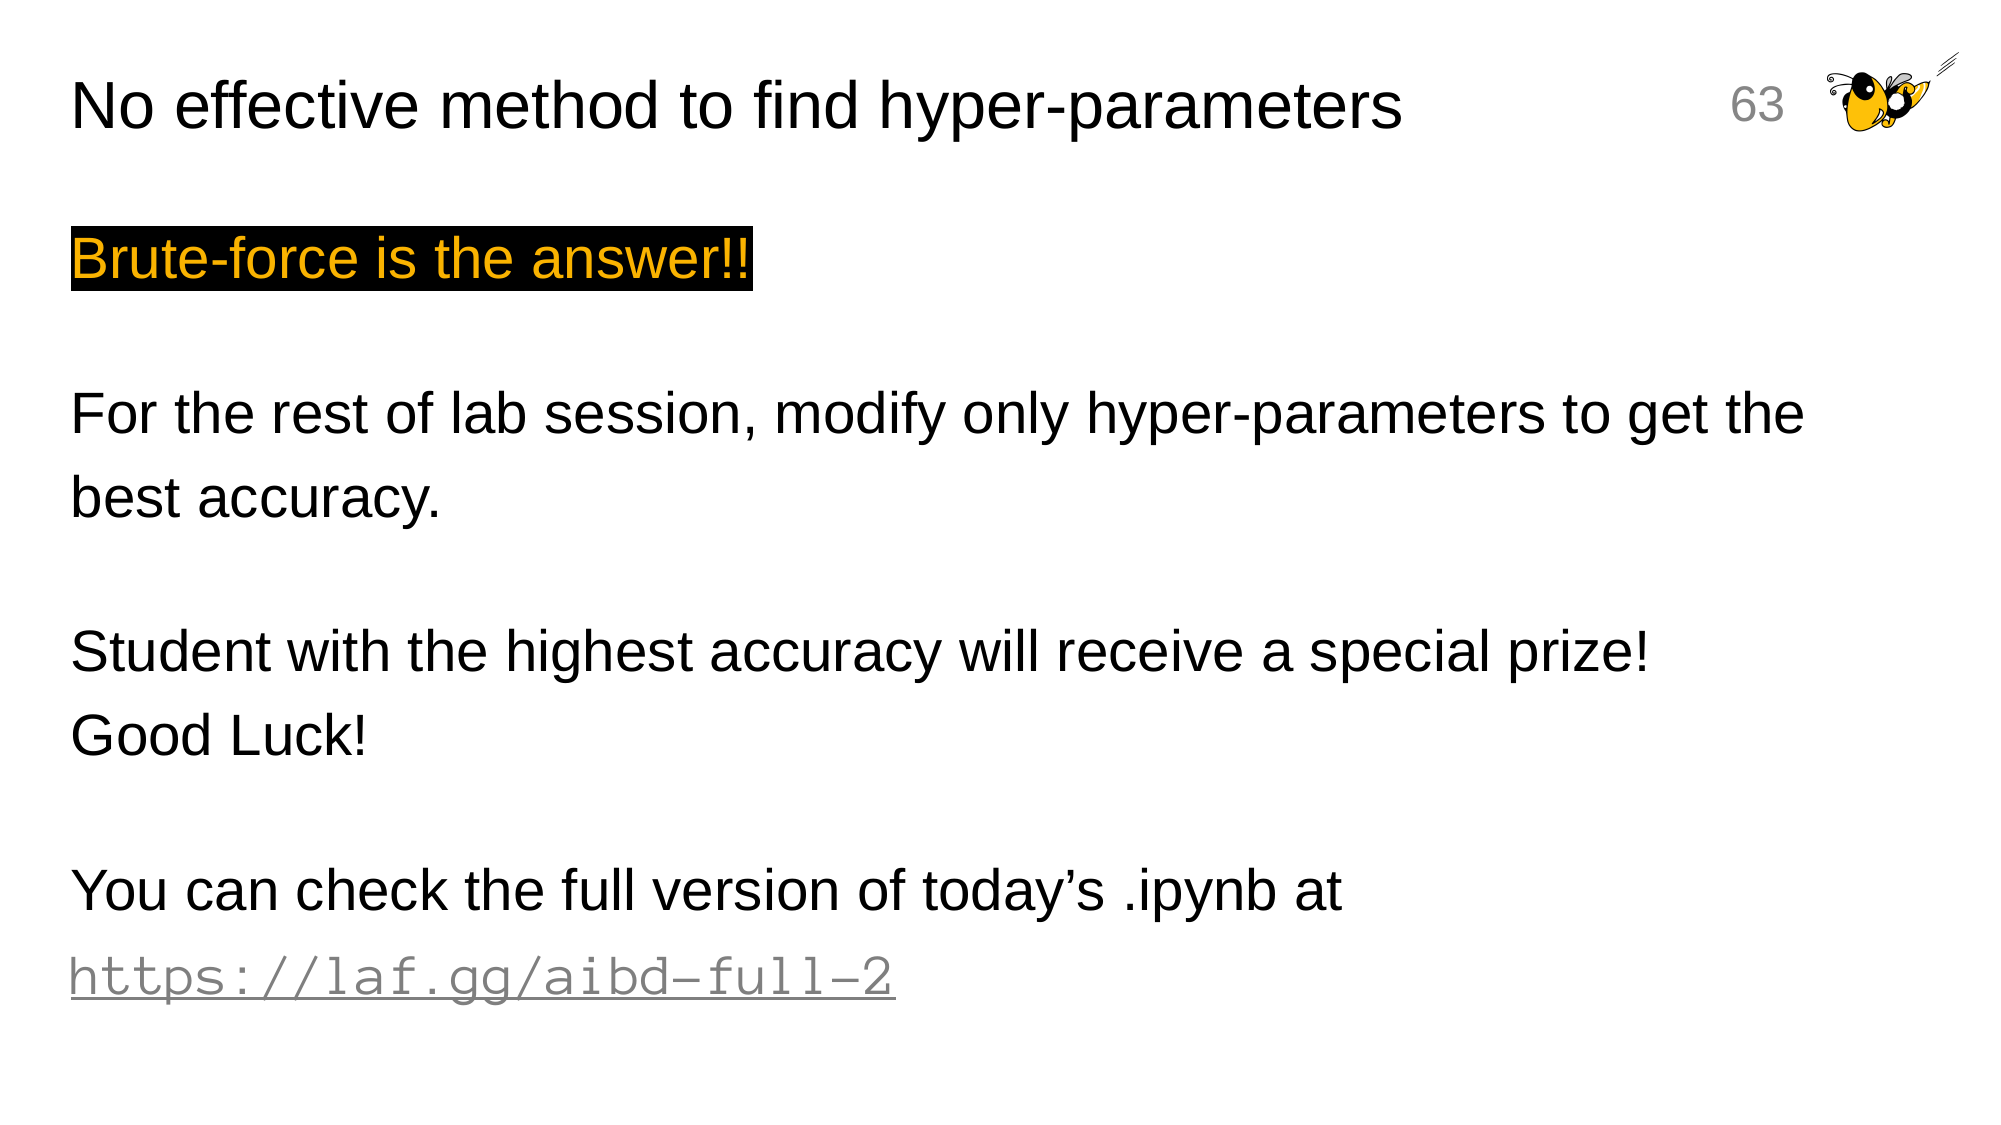

# No effective method to find hyper-parameters
63
Brute-force is the answer!!
For the rest of lab session, modify only hyper-parameters to get the best accuracy.
Student with the highest accuracy will receive a special prize!
Good Luck!
You can check the full version of today’s .ipynb at https://laf.gg/aibd-full-2